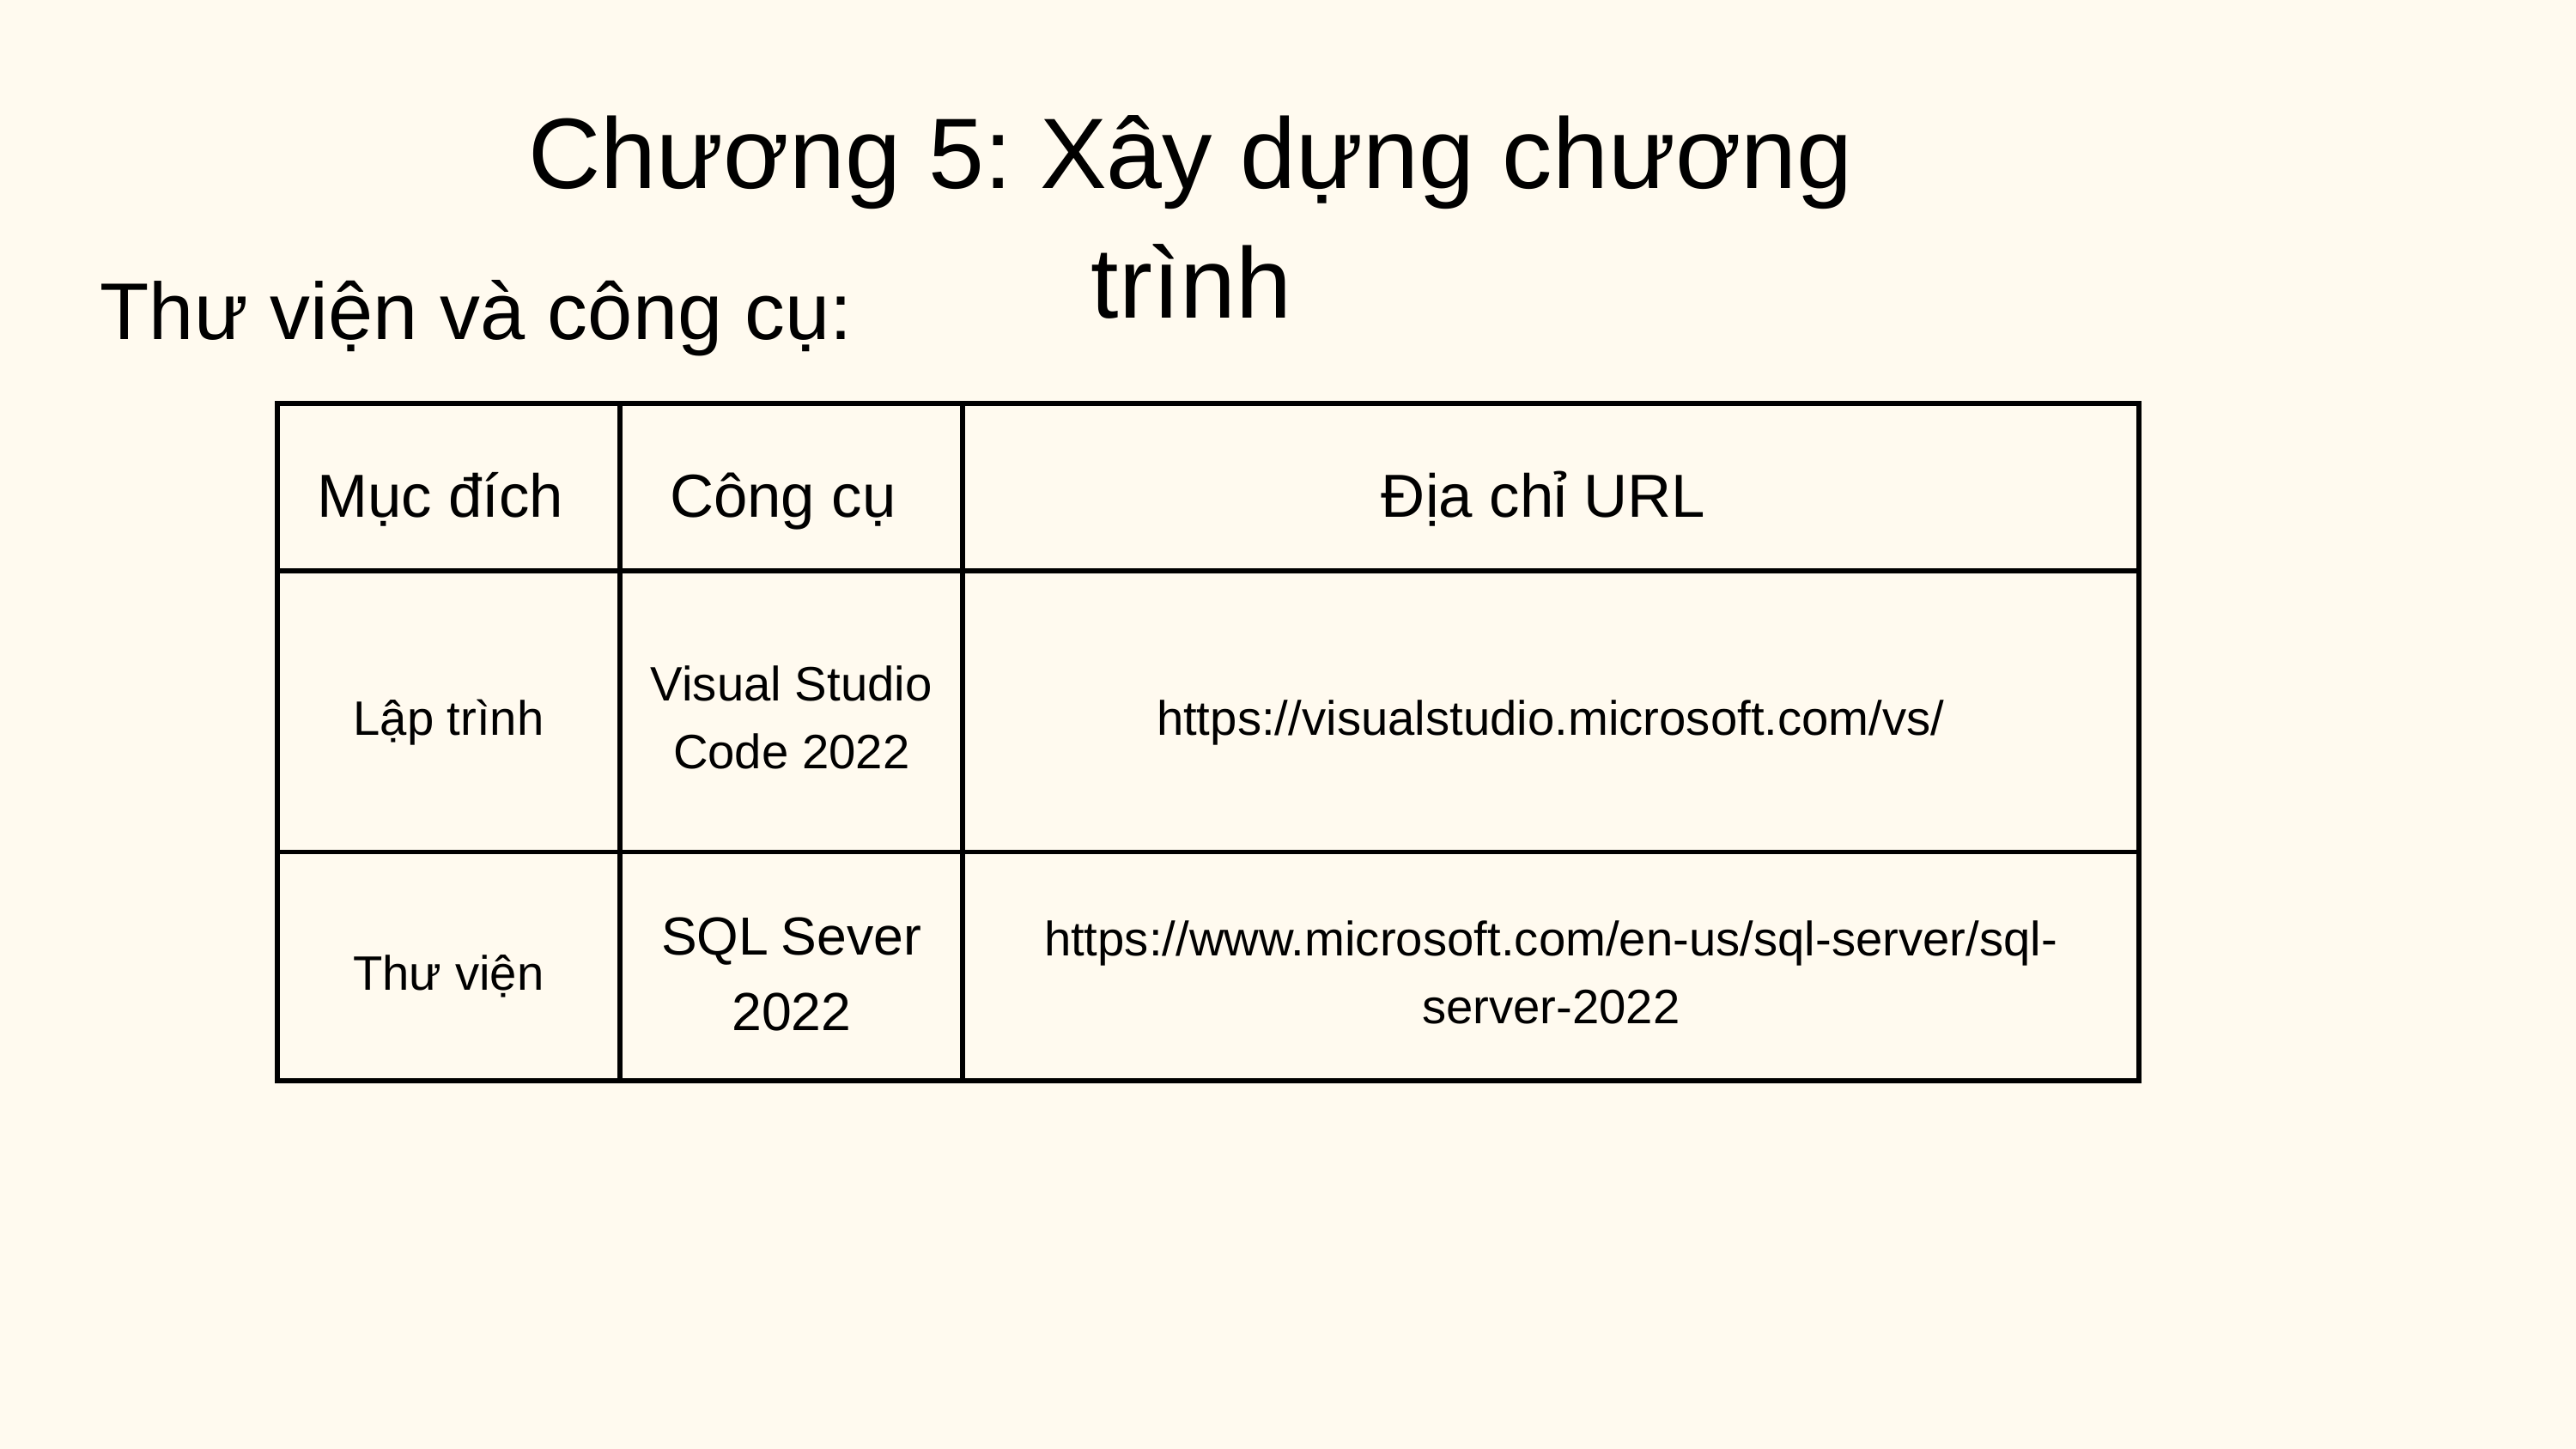

Chương 5: Xây dựng chương trình
Thư viện và công cụ:
| Mục đích | Công cụ | Địa chỉ URL |
| --- | --- | --- |
| Lập trình | Visual Studio Code 2022 | https://visualstudio.microsoft.com/vs/ |
| Thư viện | SQL Sever 2022 | https://www.microsoft.com/en-us/sql-server/sql-server-2022 |